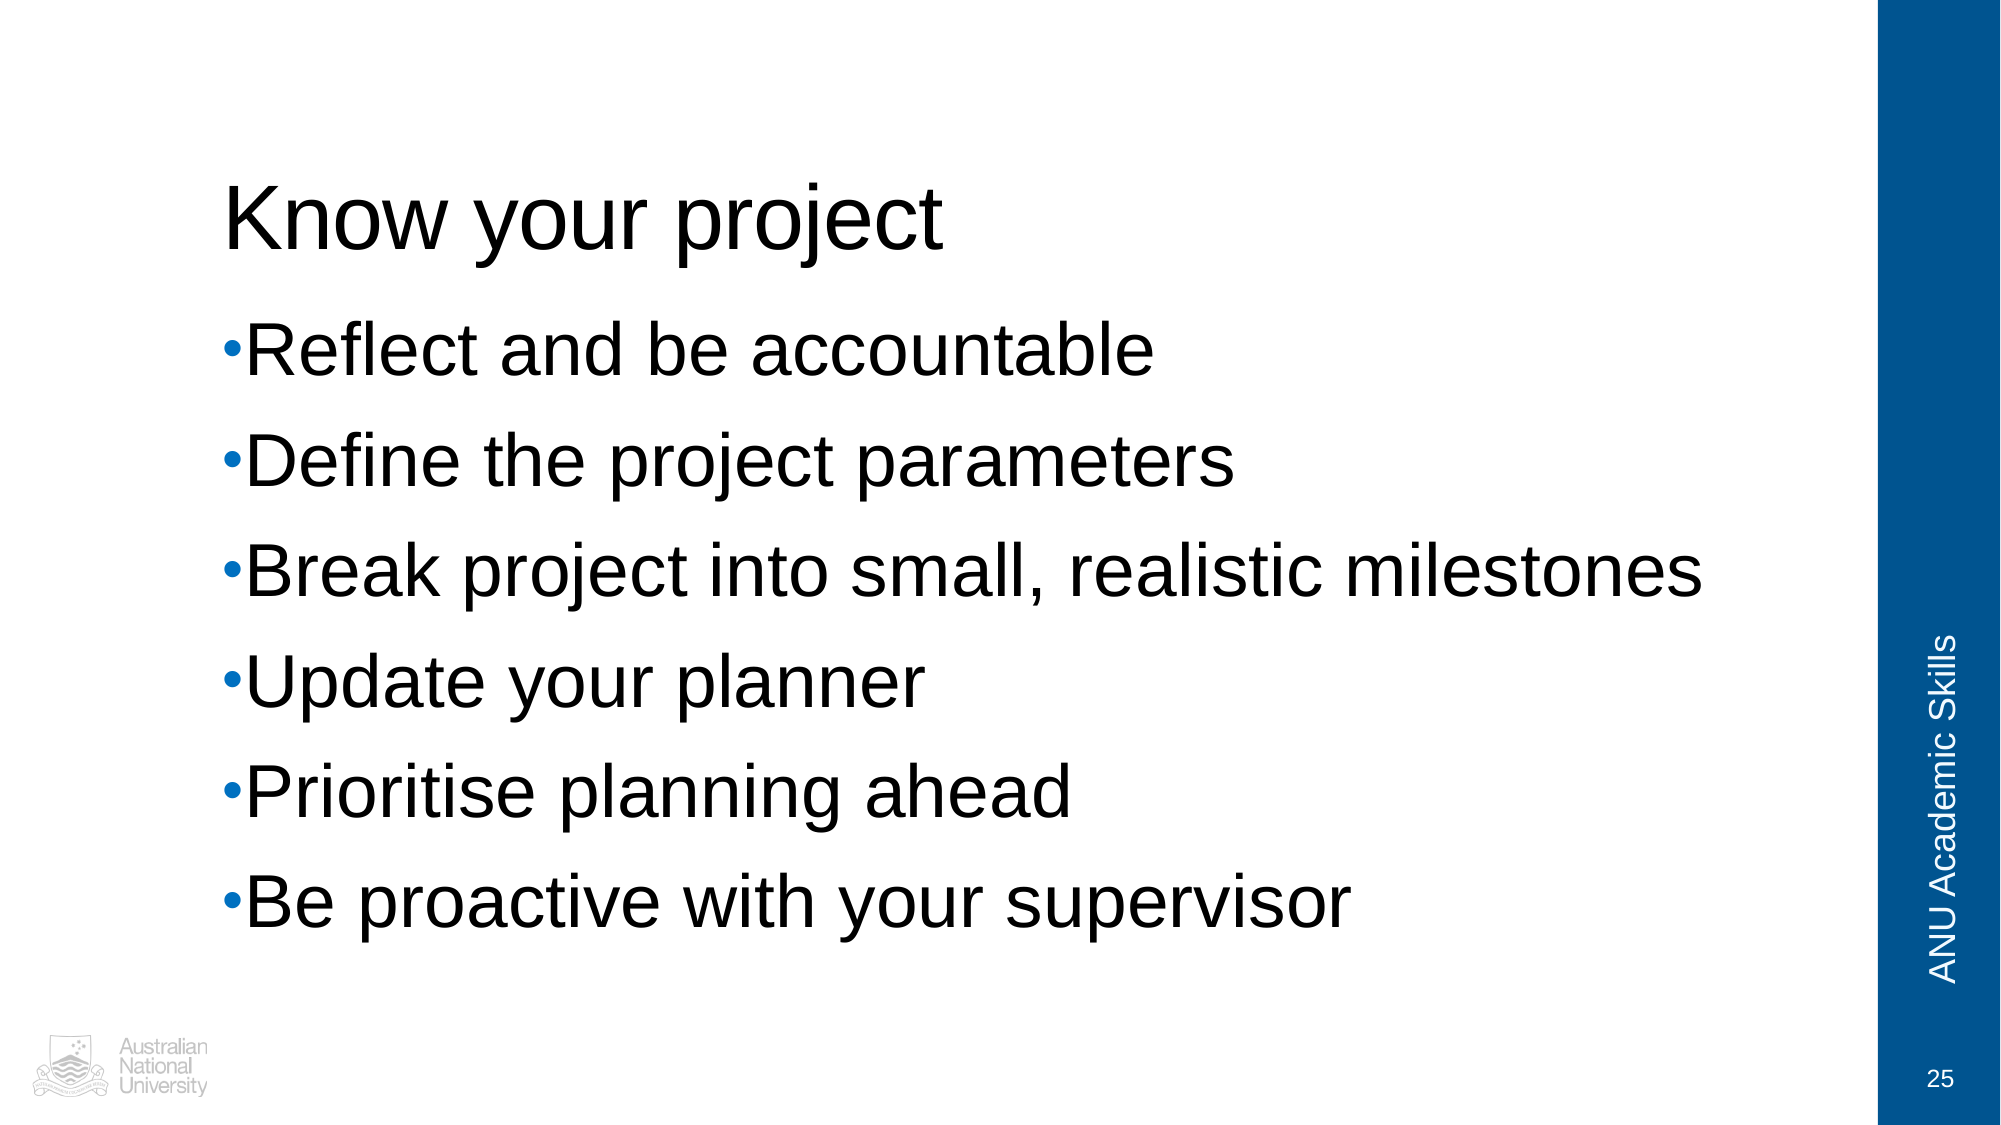

# Know your project
Reflect and be accountable
Define the project parameters
Break project into small, realistic milestones
Update your planner
Prioritise planning ahead
Be proactive with your supervisor

ANU Academic Skills
25